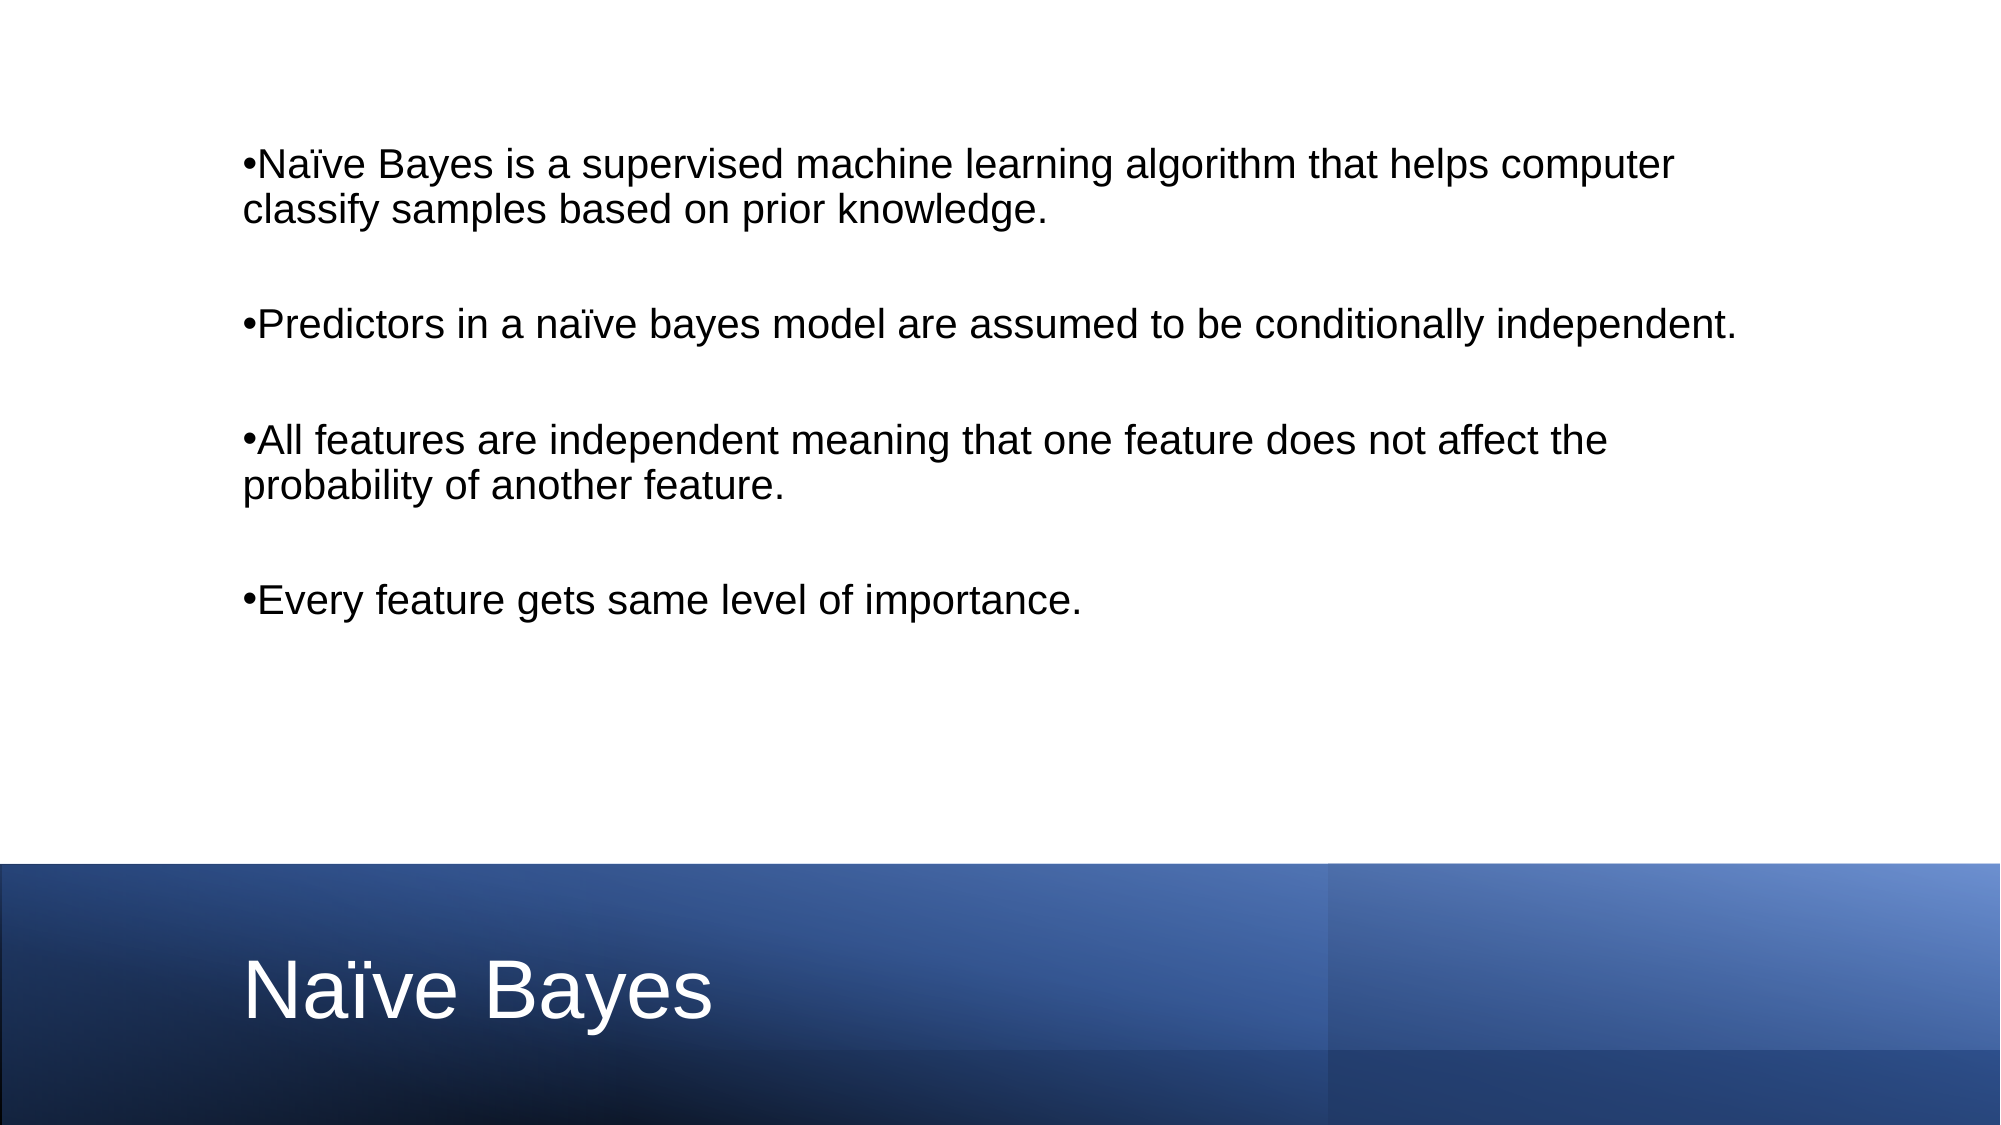

Naïve Bayes is a supervised machine learning algorithm that helps computer classify samples based on prior knowledge.

Predictors in a naïve bayes model are assumed to be conditionally independent.

All features are independent meaning that one feature does not affect the probability of another feature.

Every feature gets same level of importance.

# Naïve Bayes